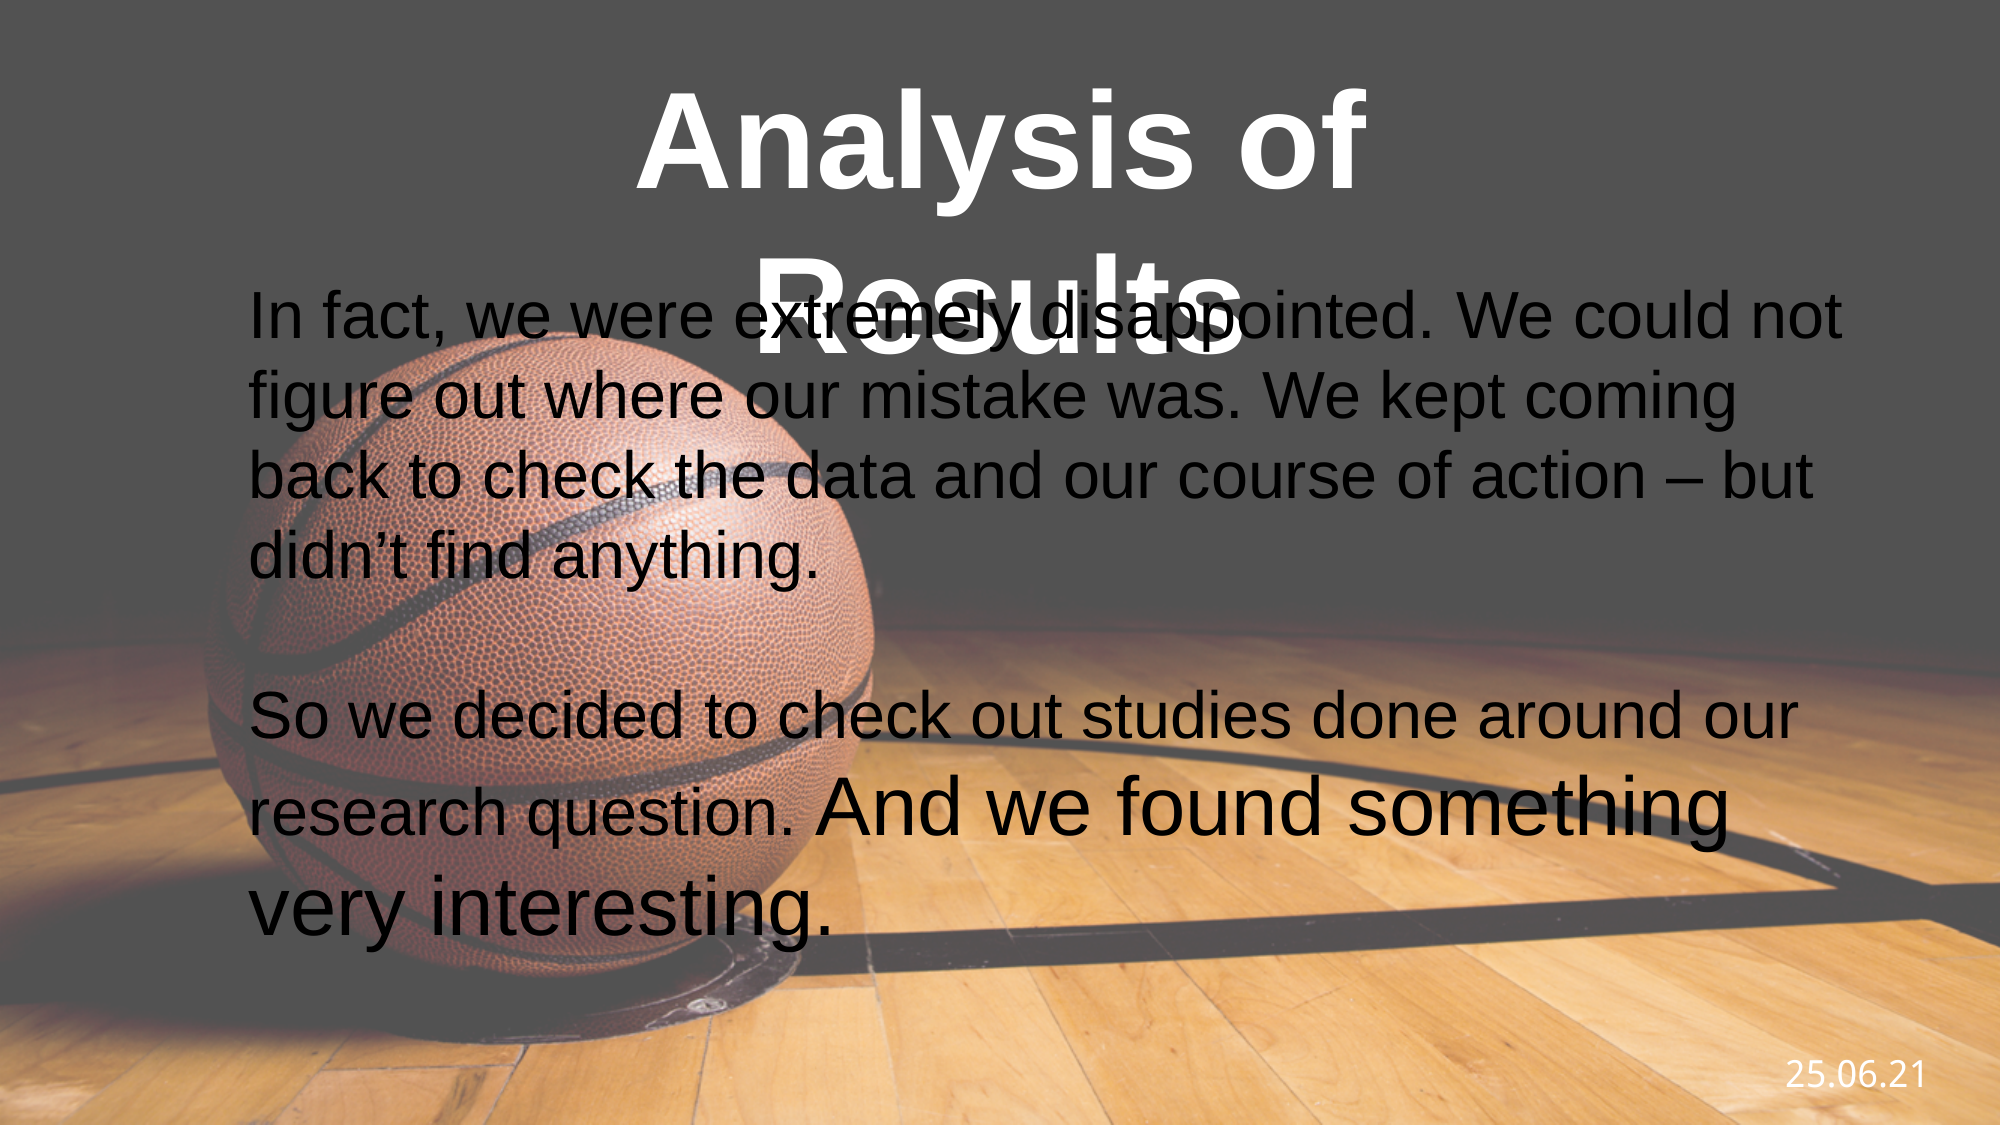

Analysis of Results
In fact, we were extremely disappointed. We could not figure out where our mistake was. We kept coming back to check the data and our course of action – but didn’t find anything.

So we decided to check out studies done around our research question. And we found something very interesting.
25.06.21